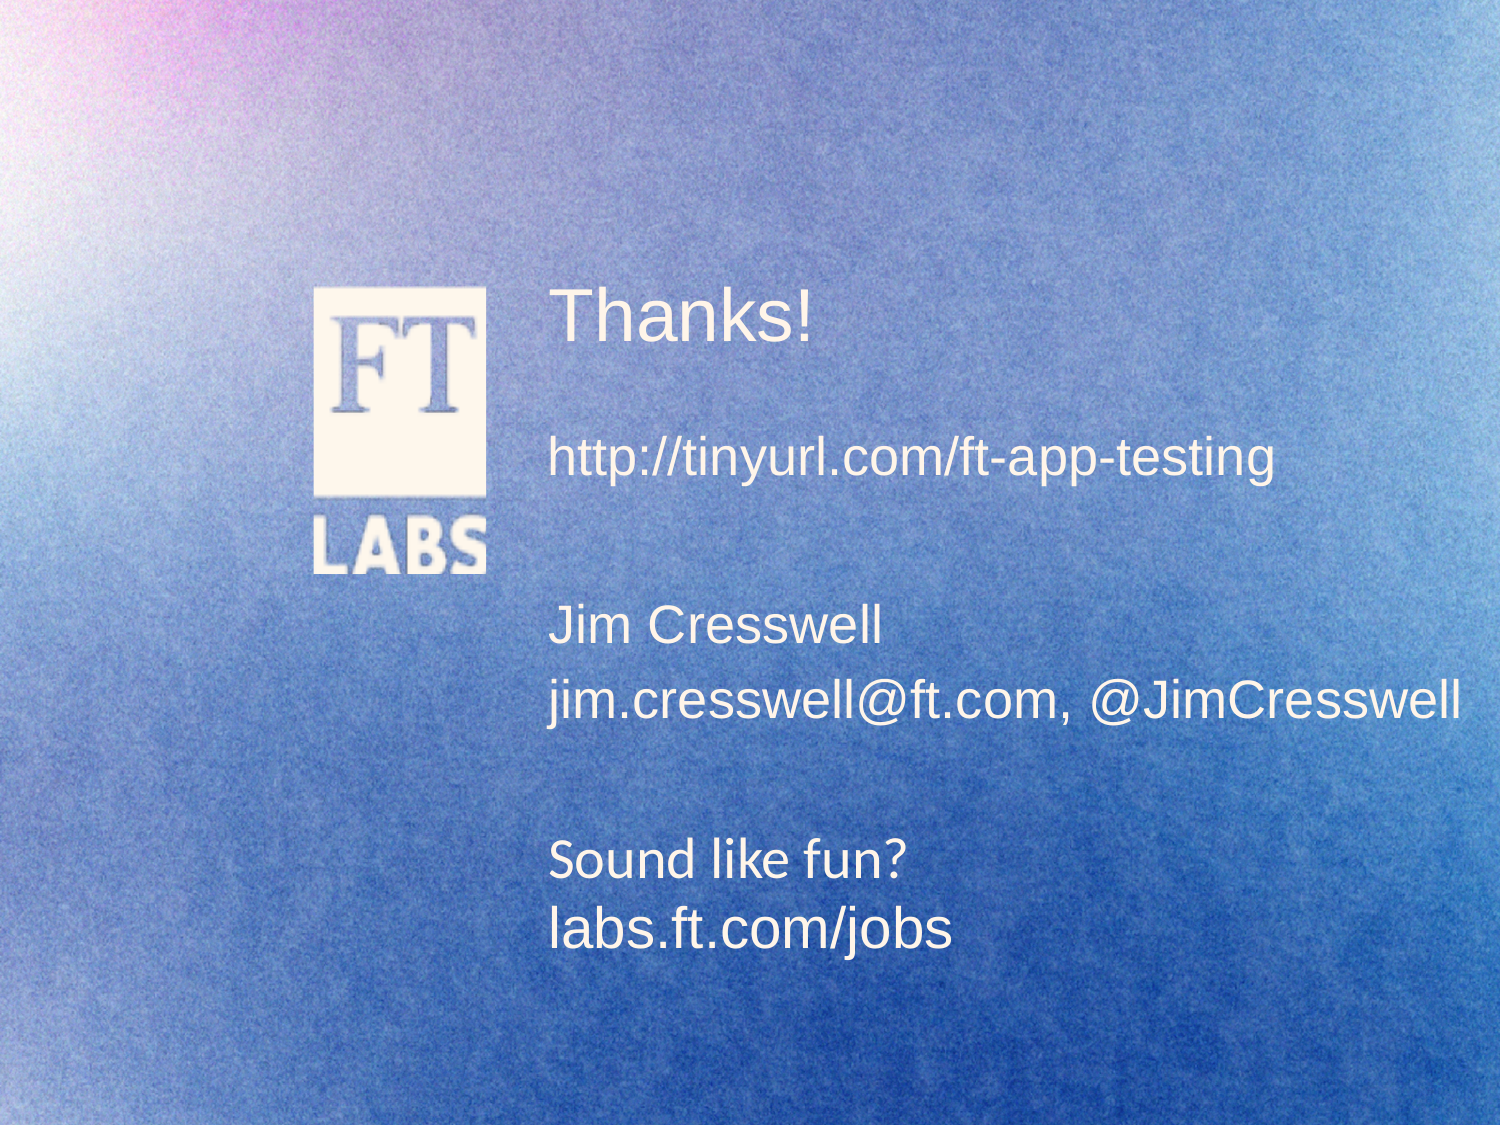

# Thanks!

http://tinyurl.com/ft-app-testing
Jim Cresswell
jim.cresswell@ft.com, @JimCresswell
Sound like fun?
labs.ft.com/jobs